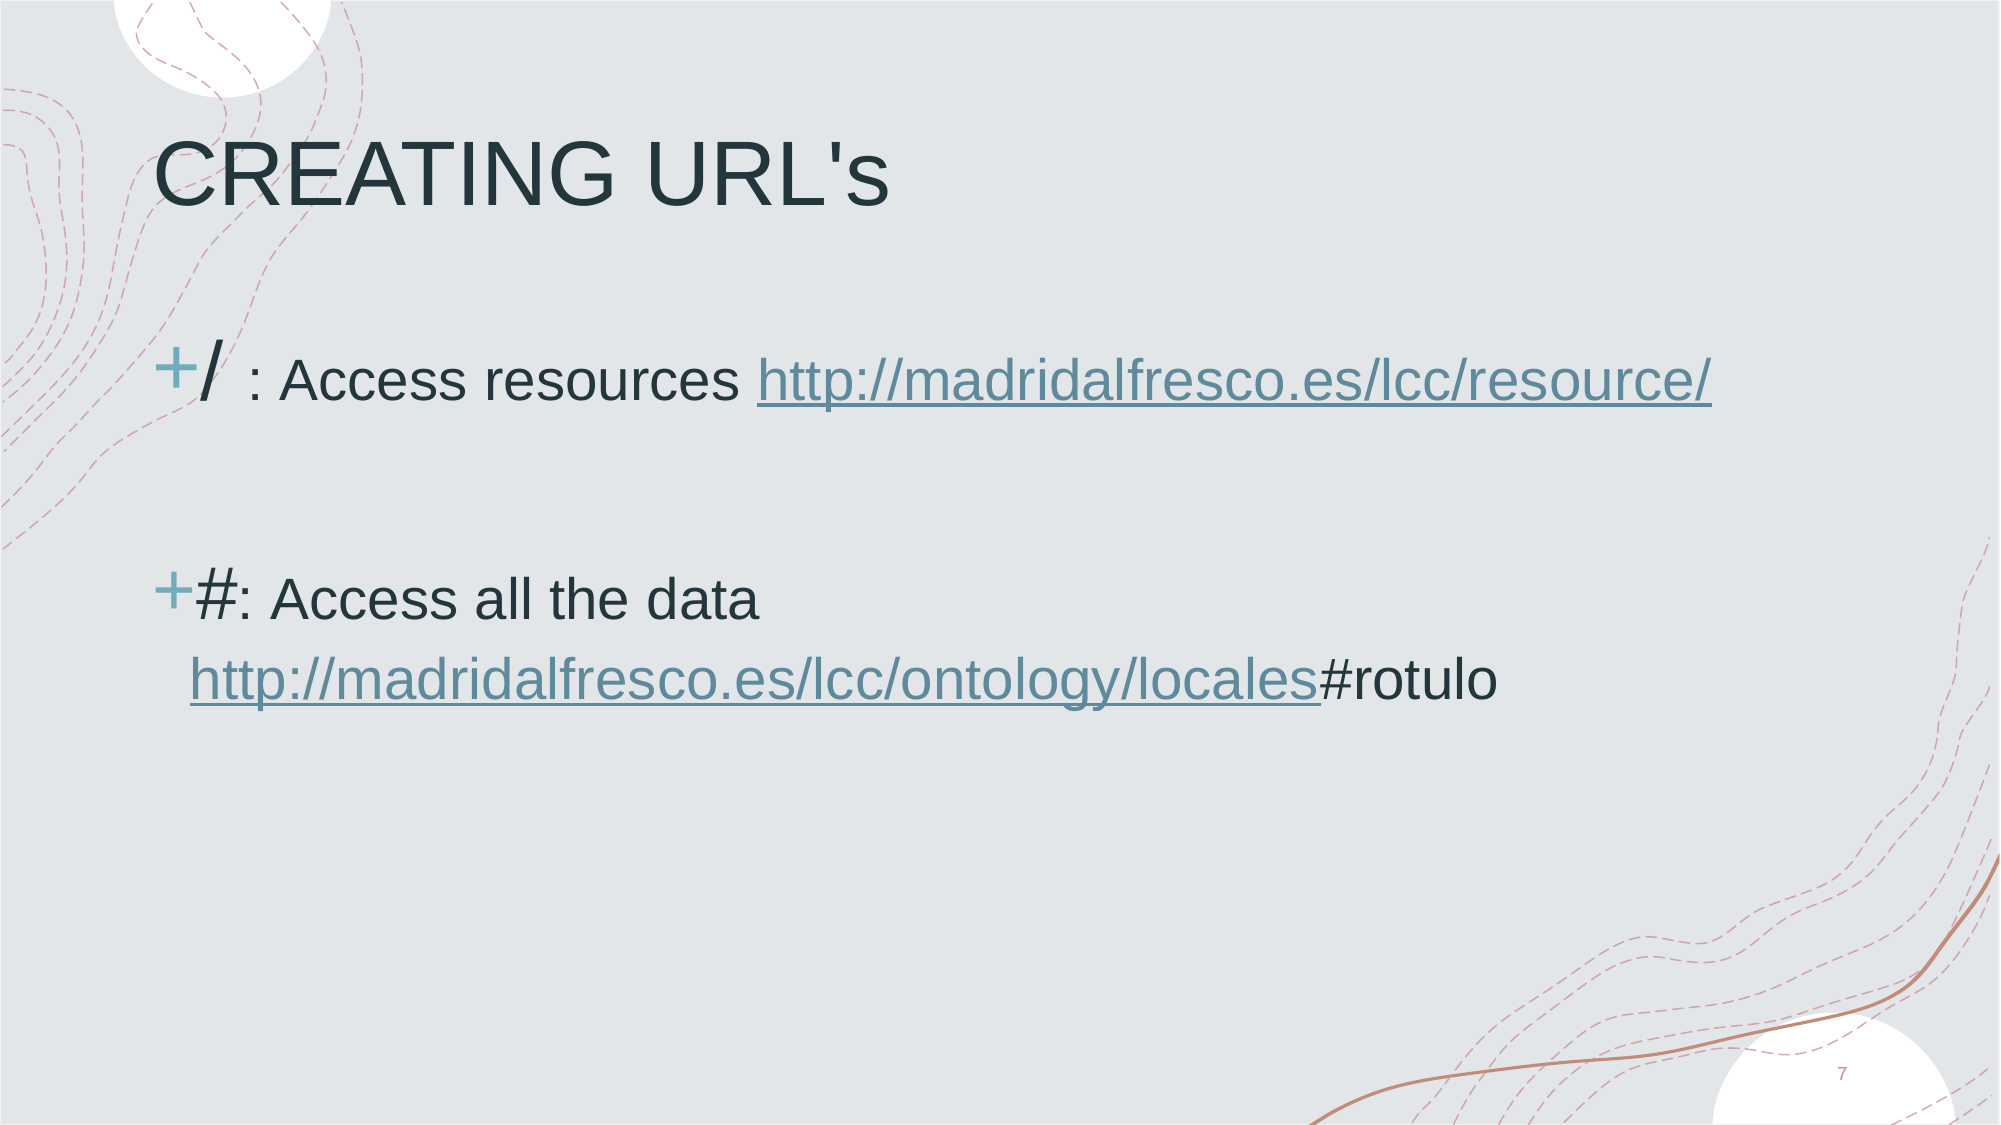

# CREATING URL's
/ : Access resources http://madridalfresco.es/lcc/resource/

#: Access all the data  http://madridalfresco.es/lcc/ontology/locales#rotulo
7